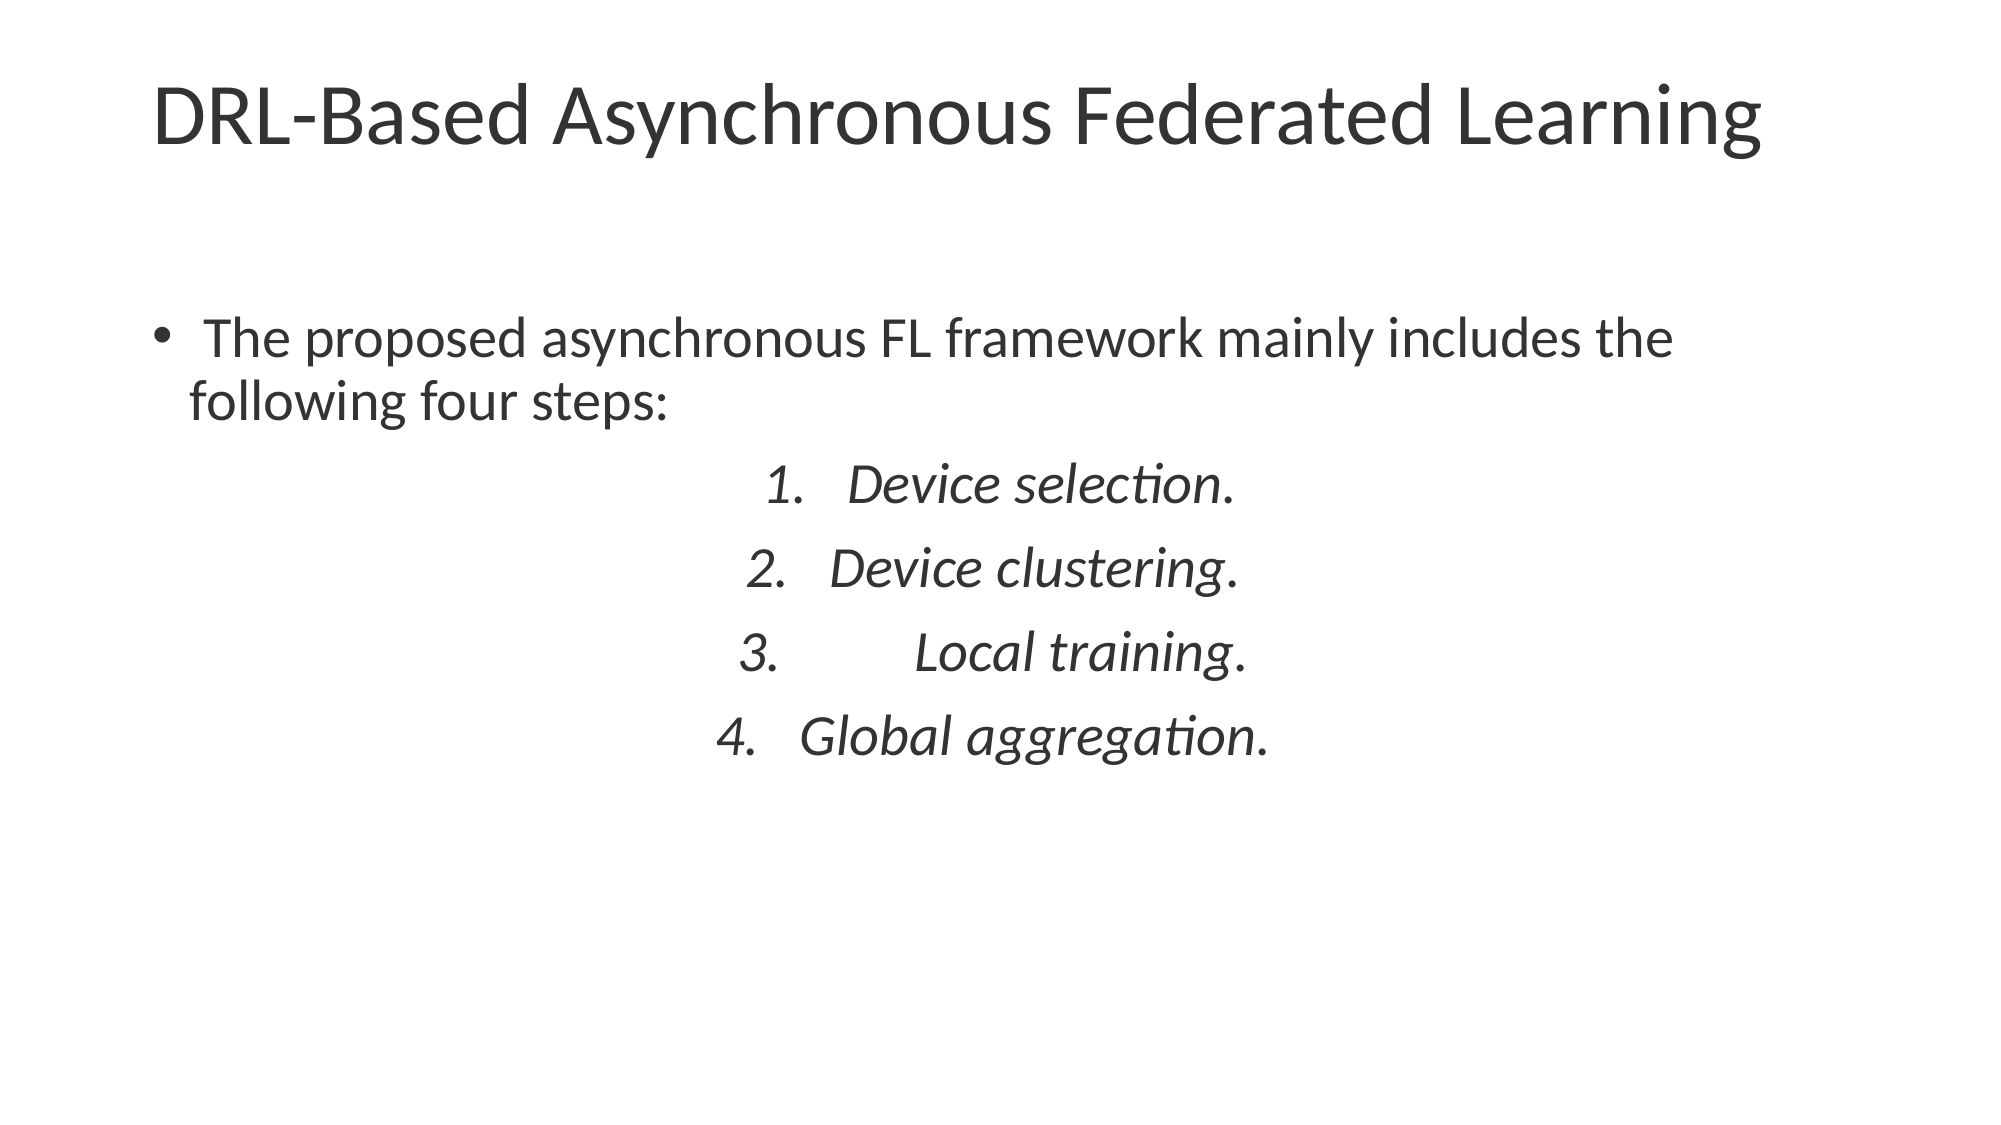

# DRL-Based Asynchronous Federated Learning
 The proposed asynchronous FL framework mainly includes the following four steps:
Device selection.
Device clustering.
       Local training.
Global aggregation.